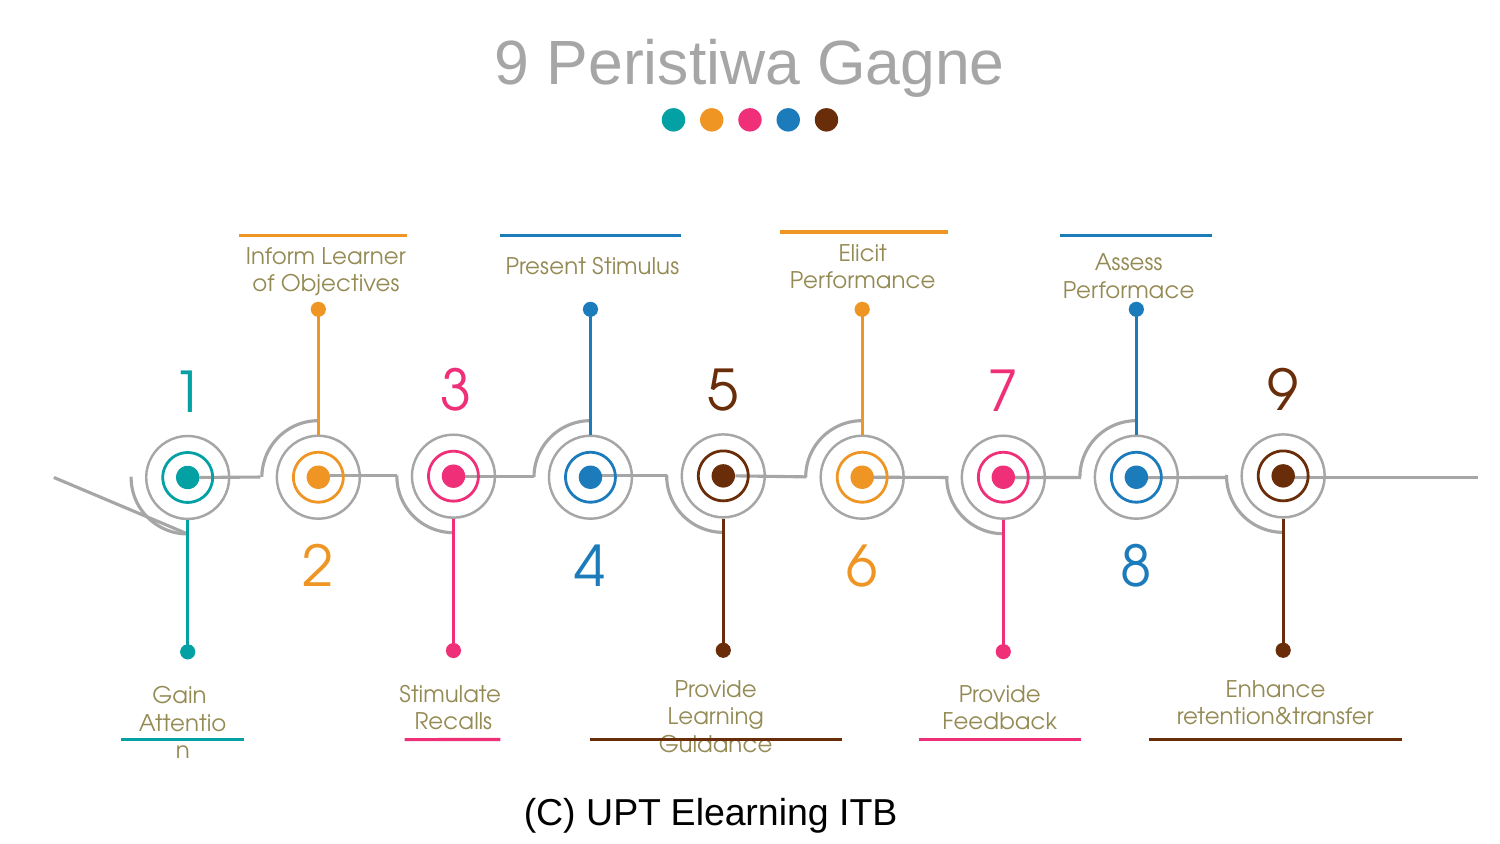

9 Peristiwa Gagne

Elicit
Performance
Inform Learner
of Objectives
Assess Performace
Present Stimulus

9
5
3
7
1

2
4
6
8

Provide
Learning Guidance
Enhance retention&transfer
Stimulate
Recalls
Provide Feedback
Gain
Attention
(C) UPT Elearning ITB